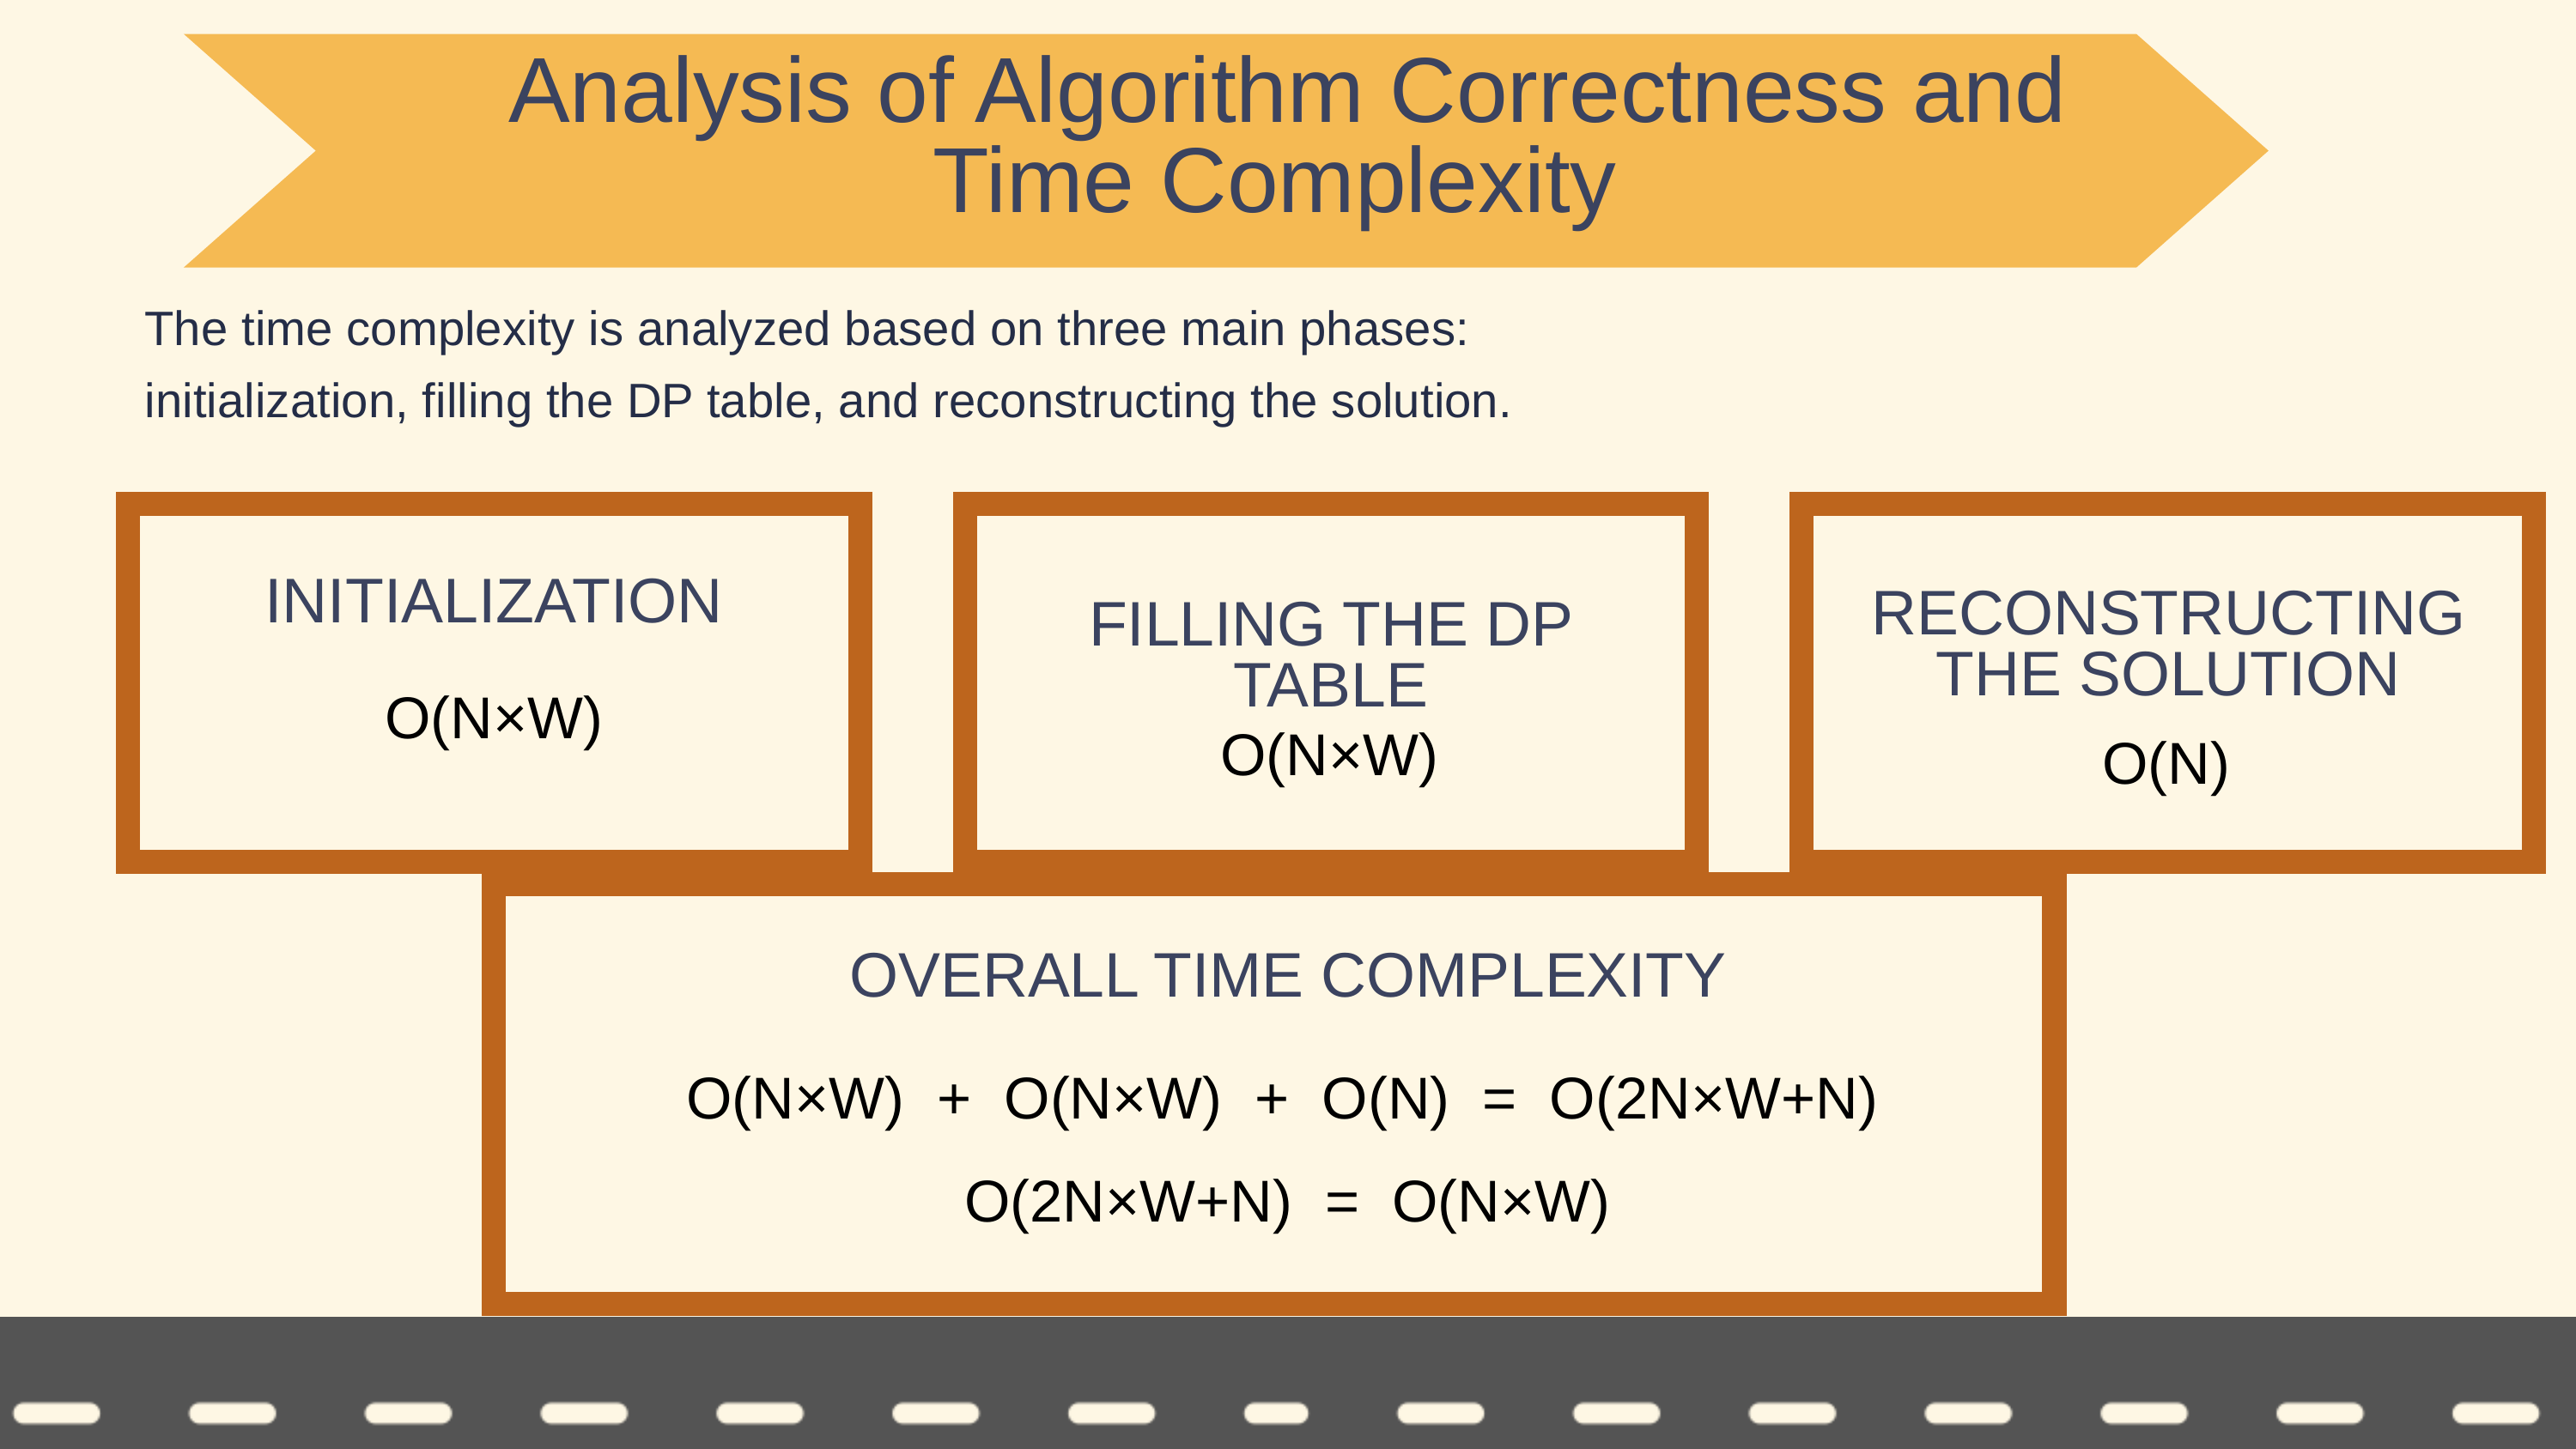

Analysis of Algorithm Correctness and Time Complexity
The time complexity is analyzed based on three main phases:
initialization, filling the DP table, and reconstructing the solution.

INITIALIZATION
RECONSTRUCTING THE SOLUTION
FILLING THE DP TABLE
O(N×W)
O(N×W)
O(N)

OVERALL TIME COMPLEXITY
O(N×W)  +  O(N×W)  +  O(N)  =  O(2N×W+N)
O(2N×W+N)  =  O(N×W)